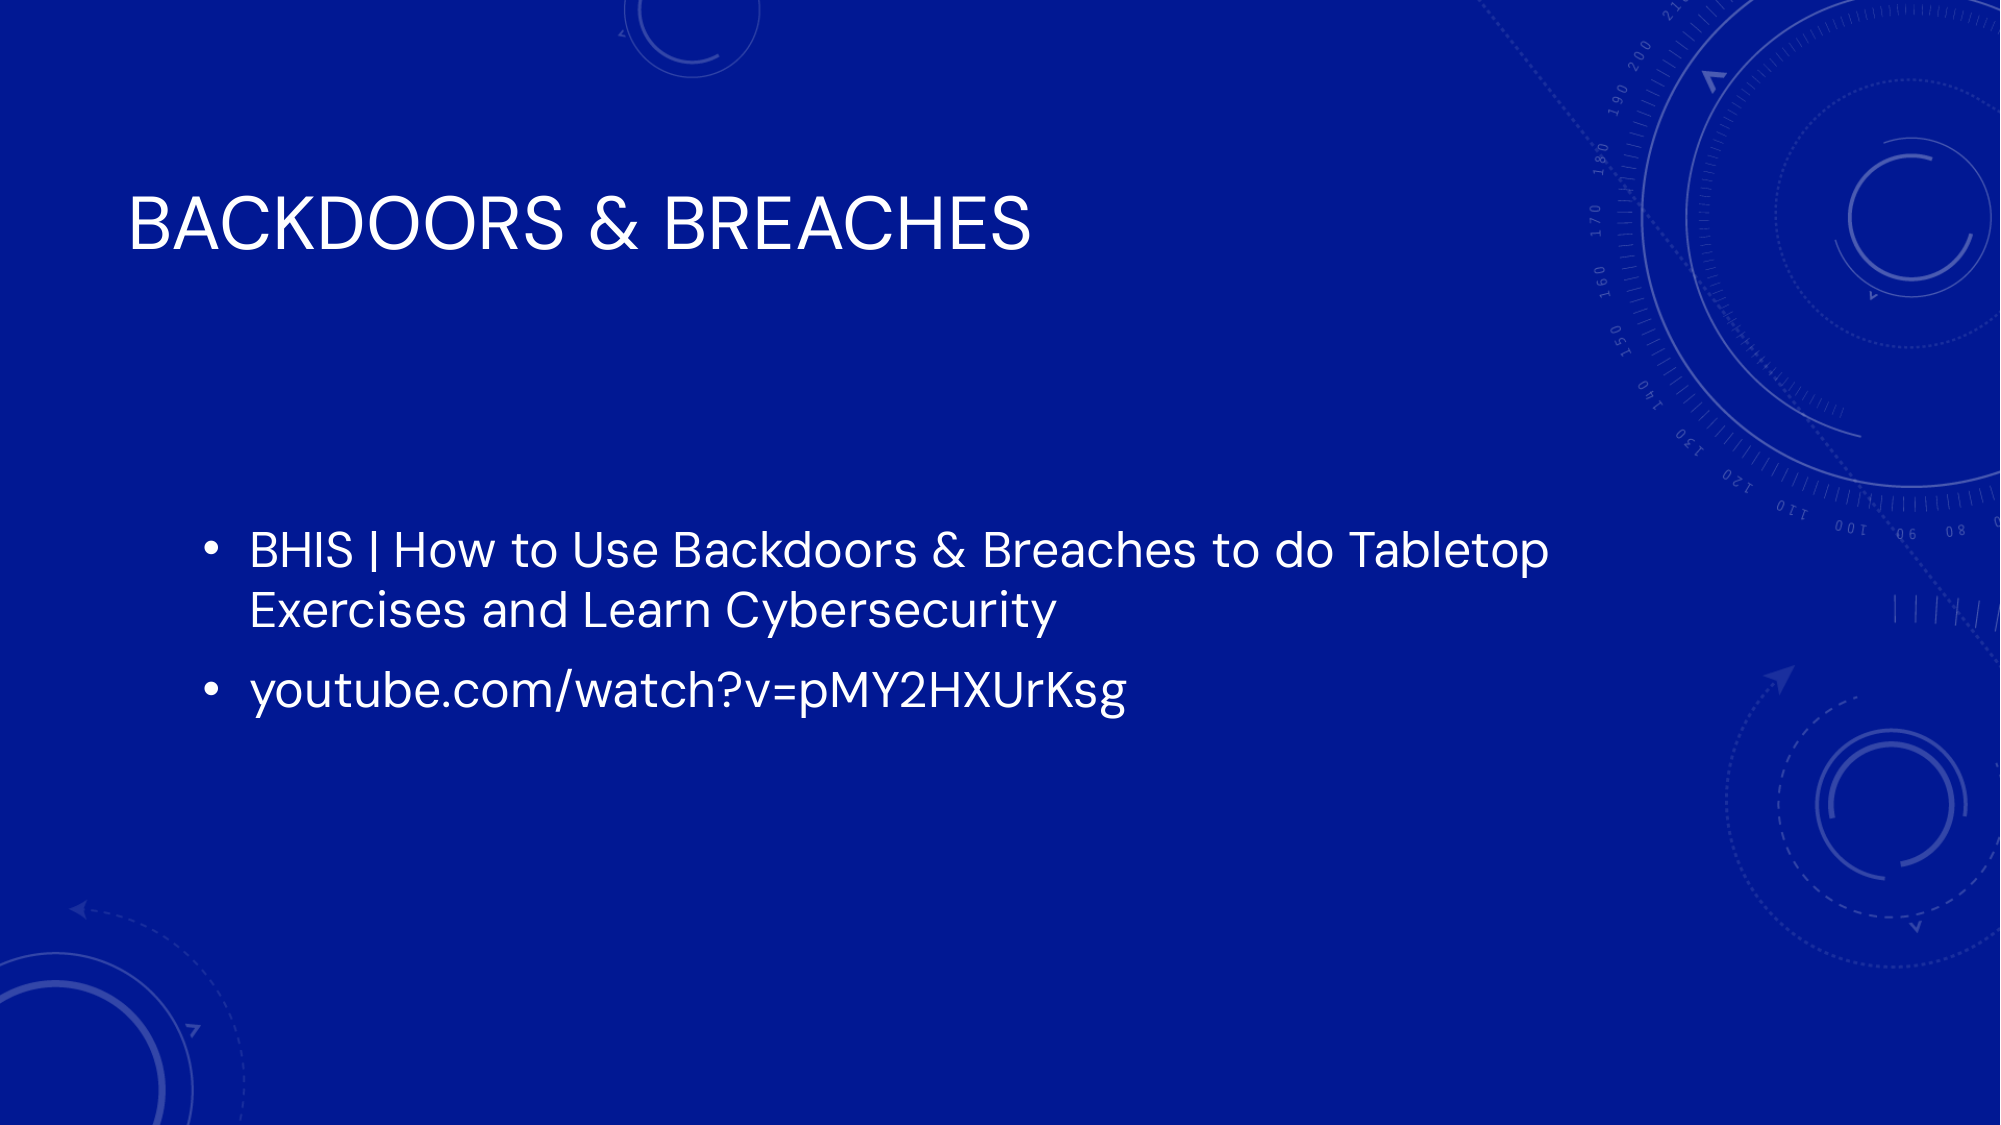

# Backdoors & Breaches
BHIS | How to Use Backdoors & Breaches to do Tabletop Exercises and Learn Cybersecurity
youtube.com/watch?v=pMY2HXUrKsg